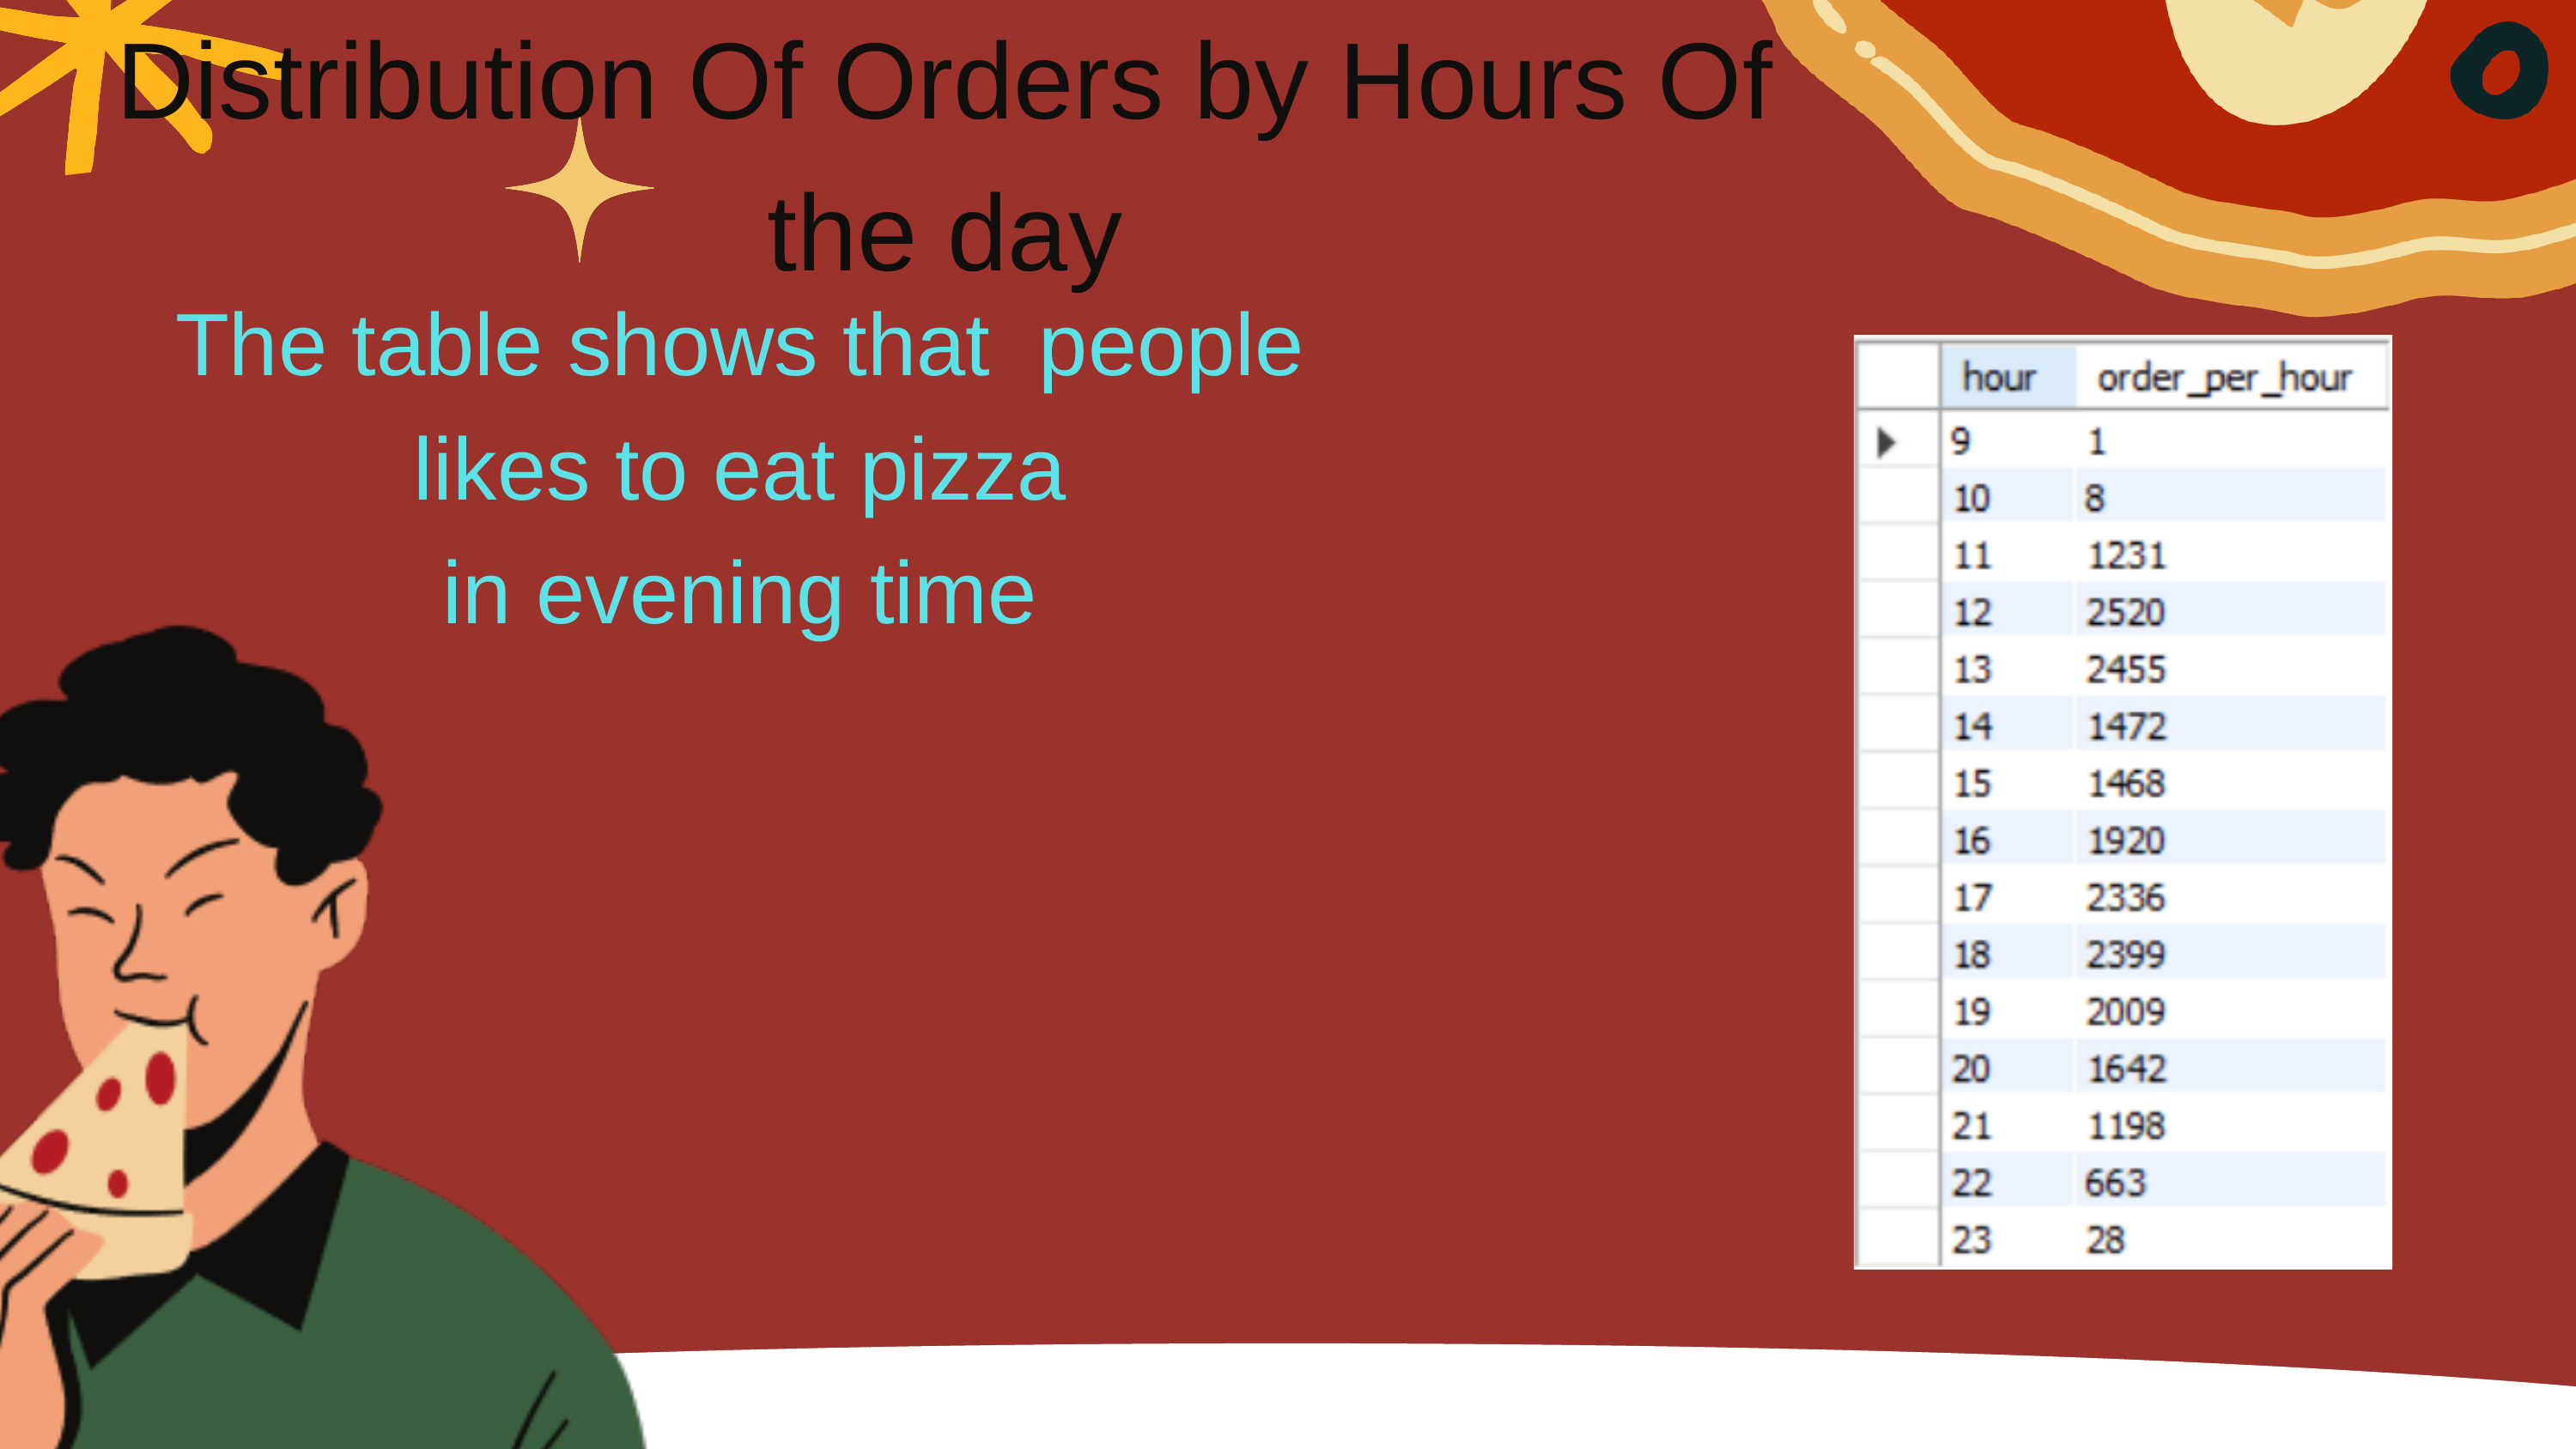

Distribution Of Orders by Hours Of the day

The table shows that  people likes to eat pizza
in evening time